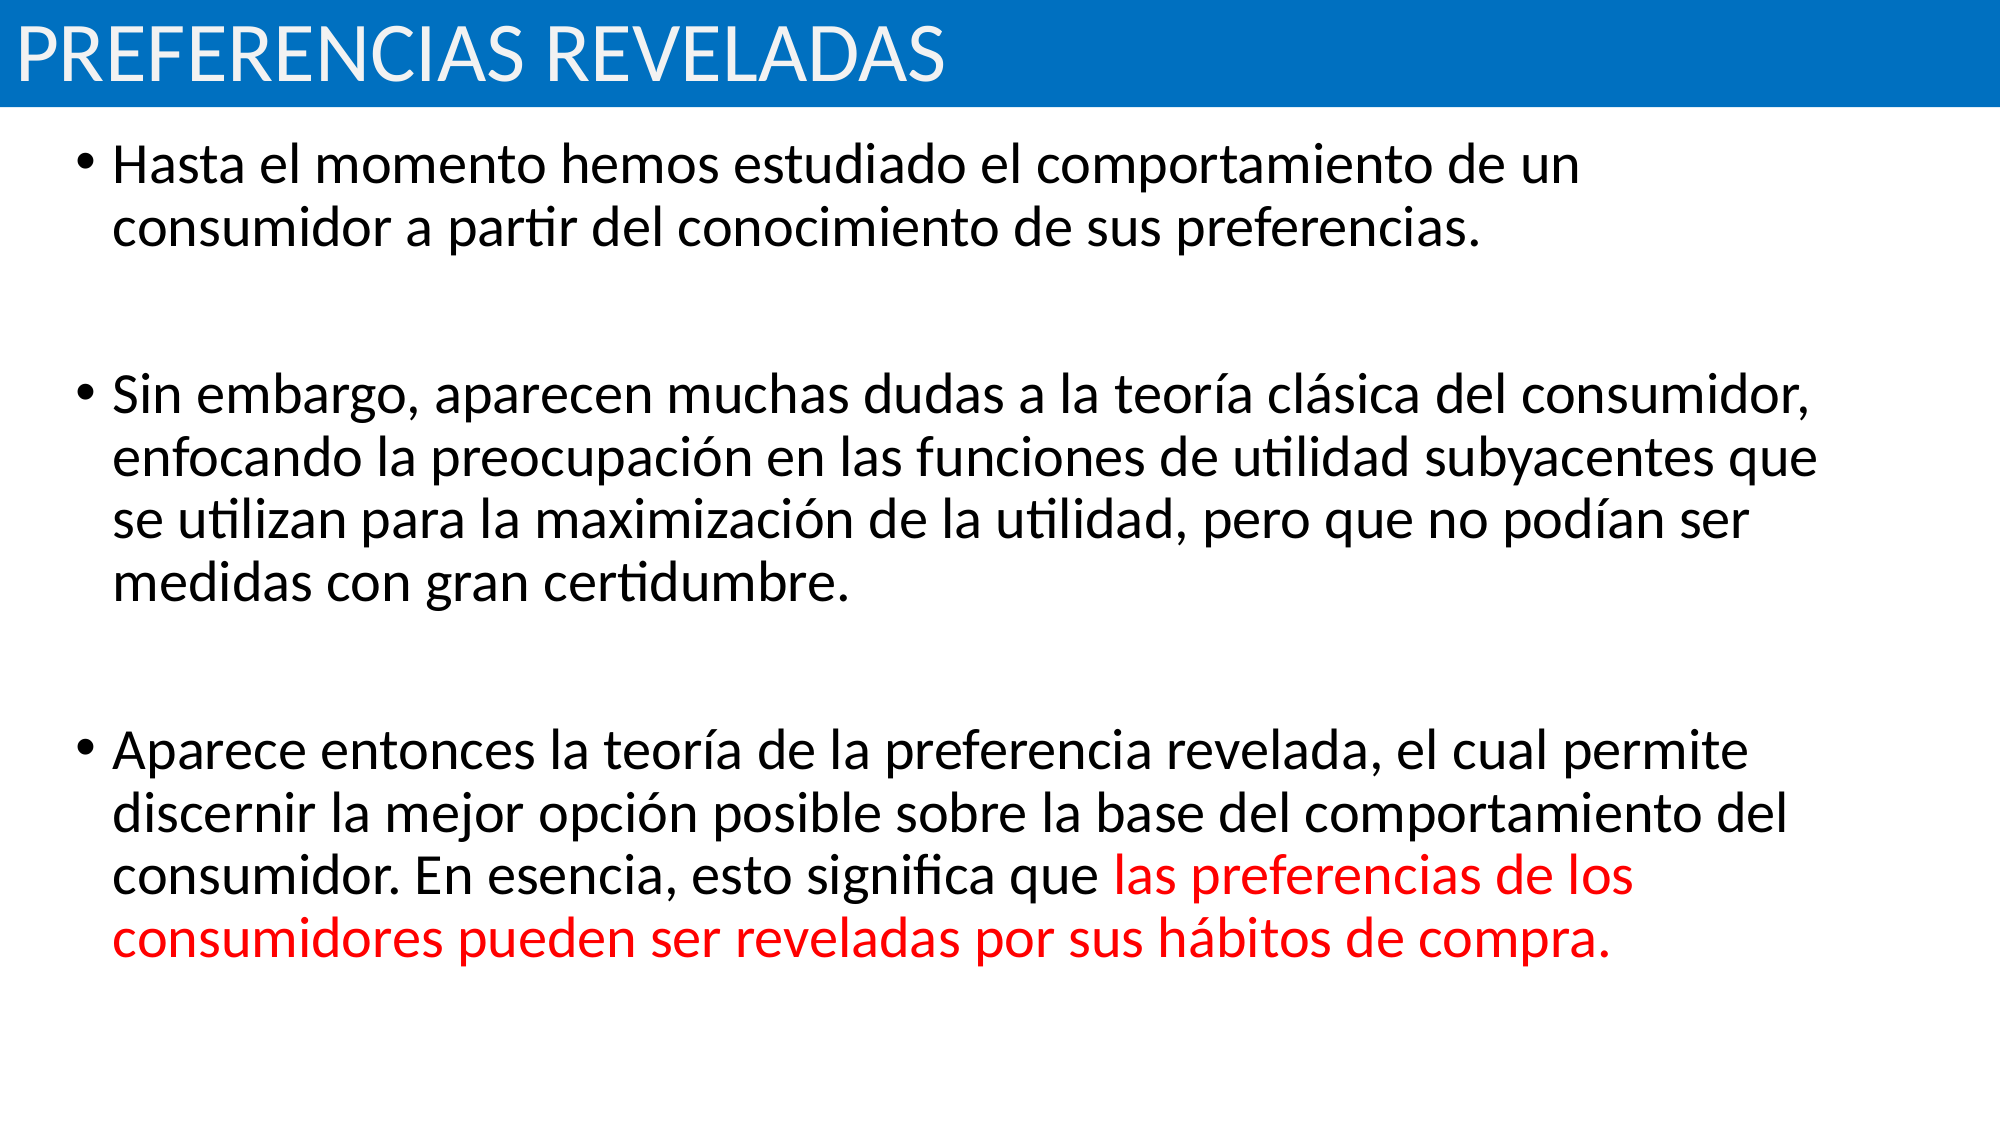

PREFERENCIAS REVELADAS
Hasta el momento hemos estudiado el comportamiento de un consumidor a partir del conocimiento de sus preferencias.

Sin embargo, aparecen muchas dudas a la teoría clásica del consumidor, enfocando la preocupación en las funciones de utilidad subyacentes que se utilizan para la maximización de la utilidad, pero que no podían ser medidas con gran certidumbre.

Aparece entonces la teoría de la preferencia revelada, el cual permite discernir la mejor opción posible sobre la base del comportamiento del consumidor. En esencia, esto significa que las preferencias de los consumidores pueden ser reveladas por sus hábitos de compra.